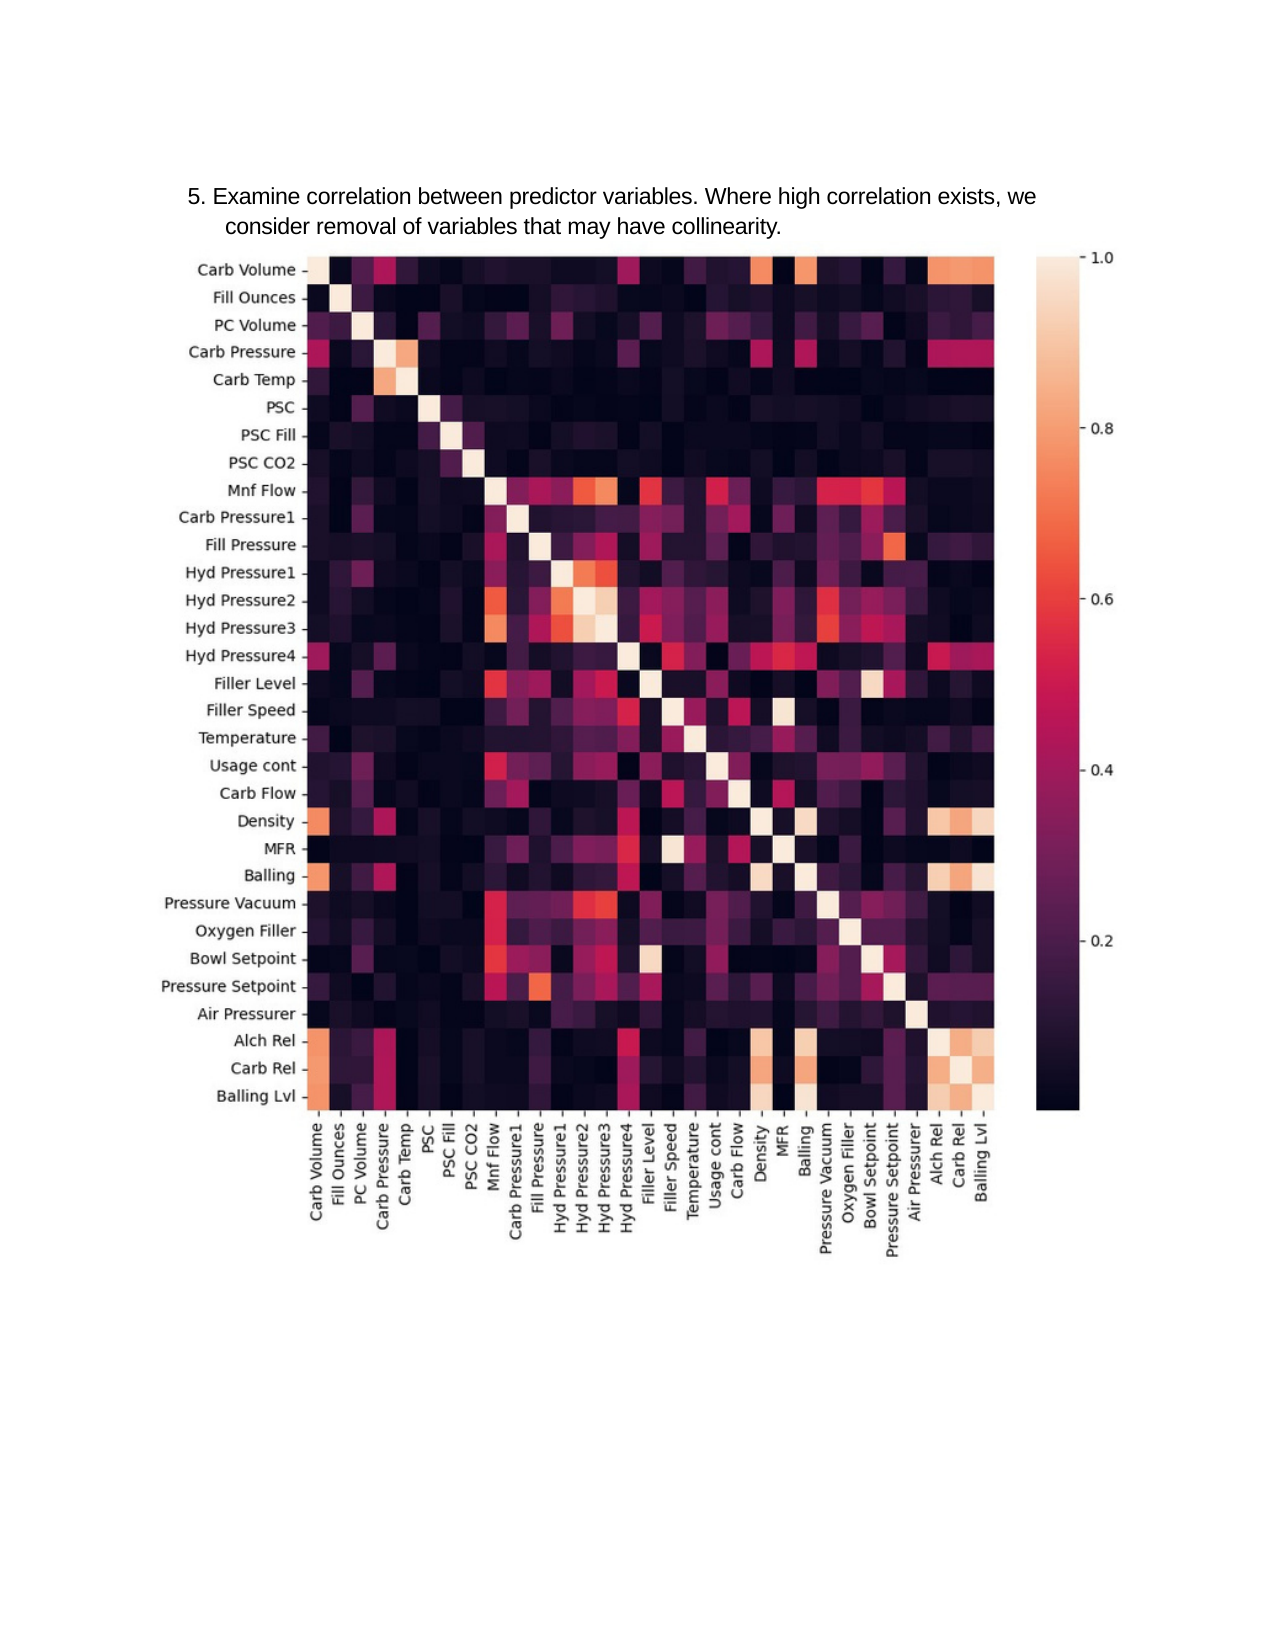

5. Examine correlation between predictor variables. Where high correlation exists, we
consider removal of variables that may have collinearity.